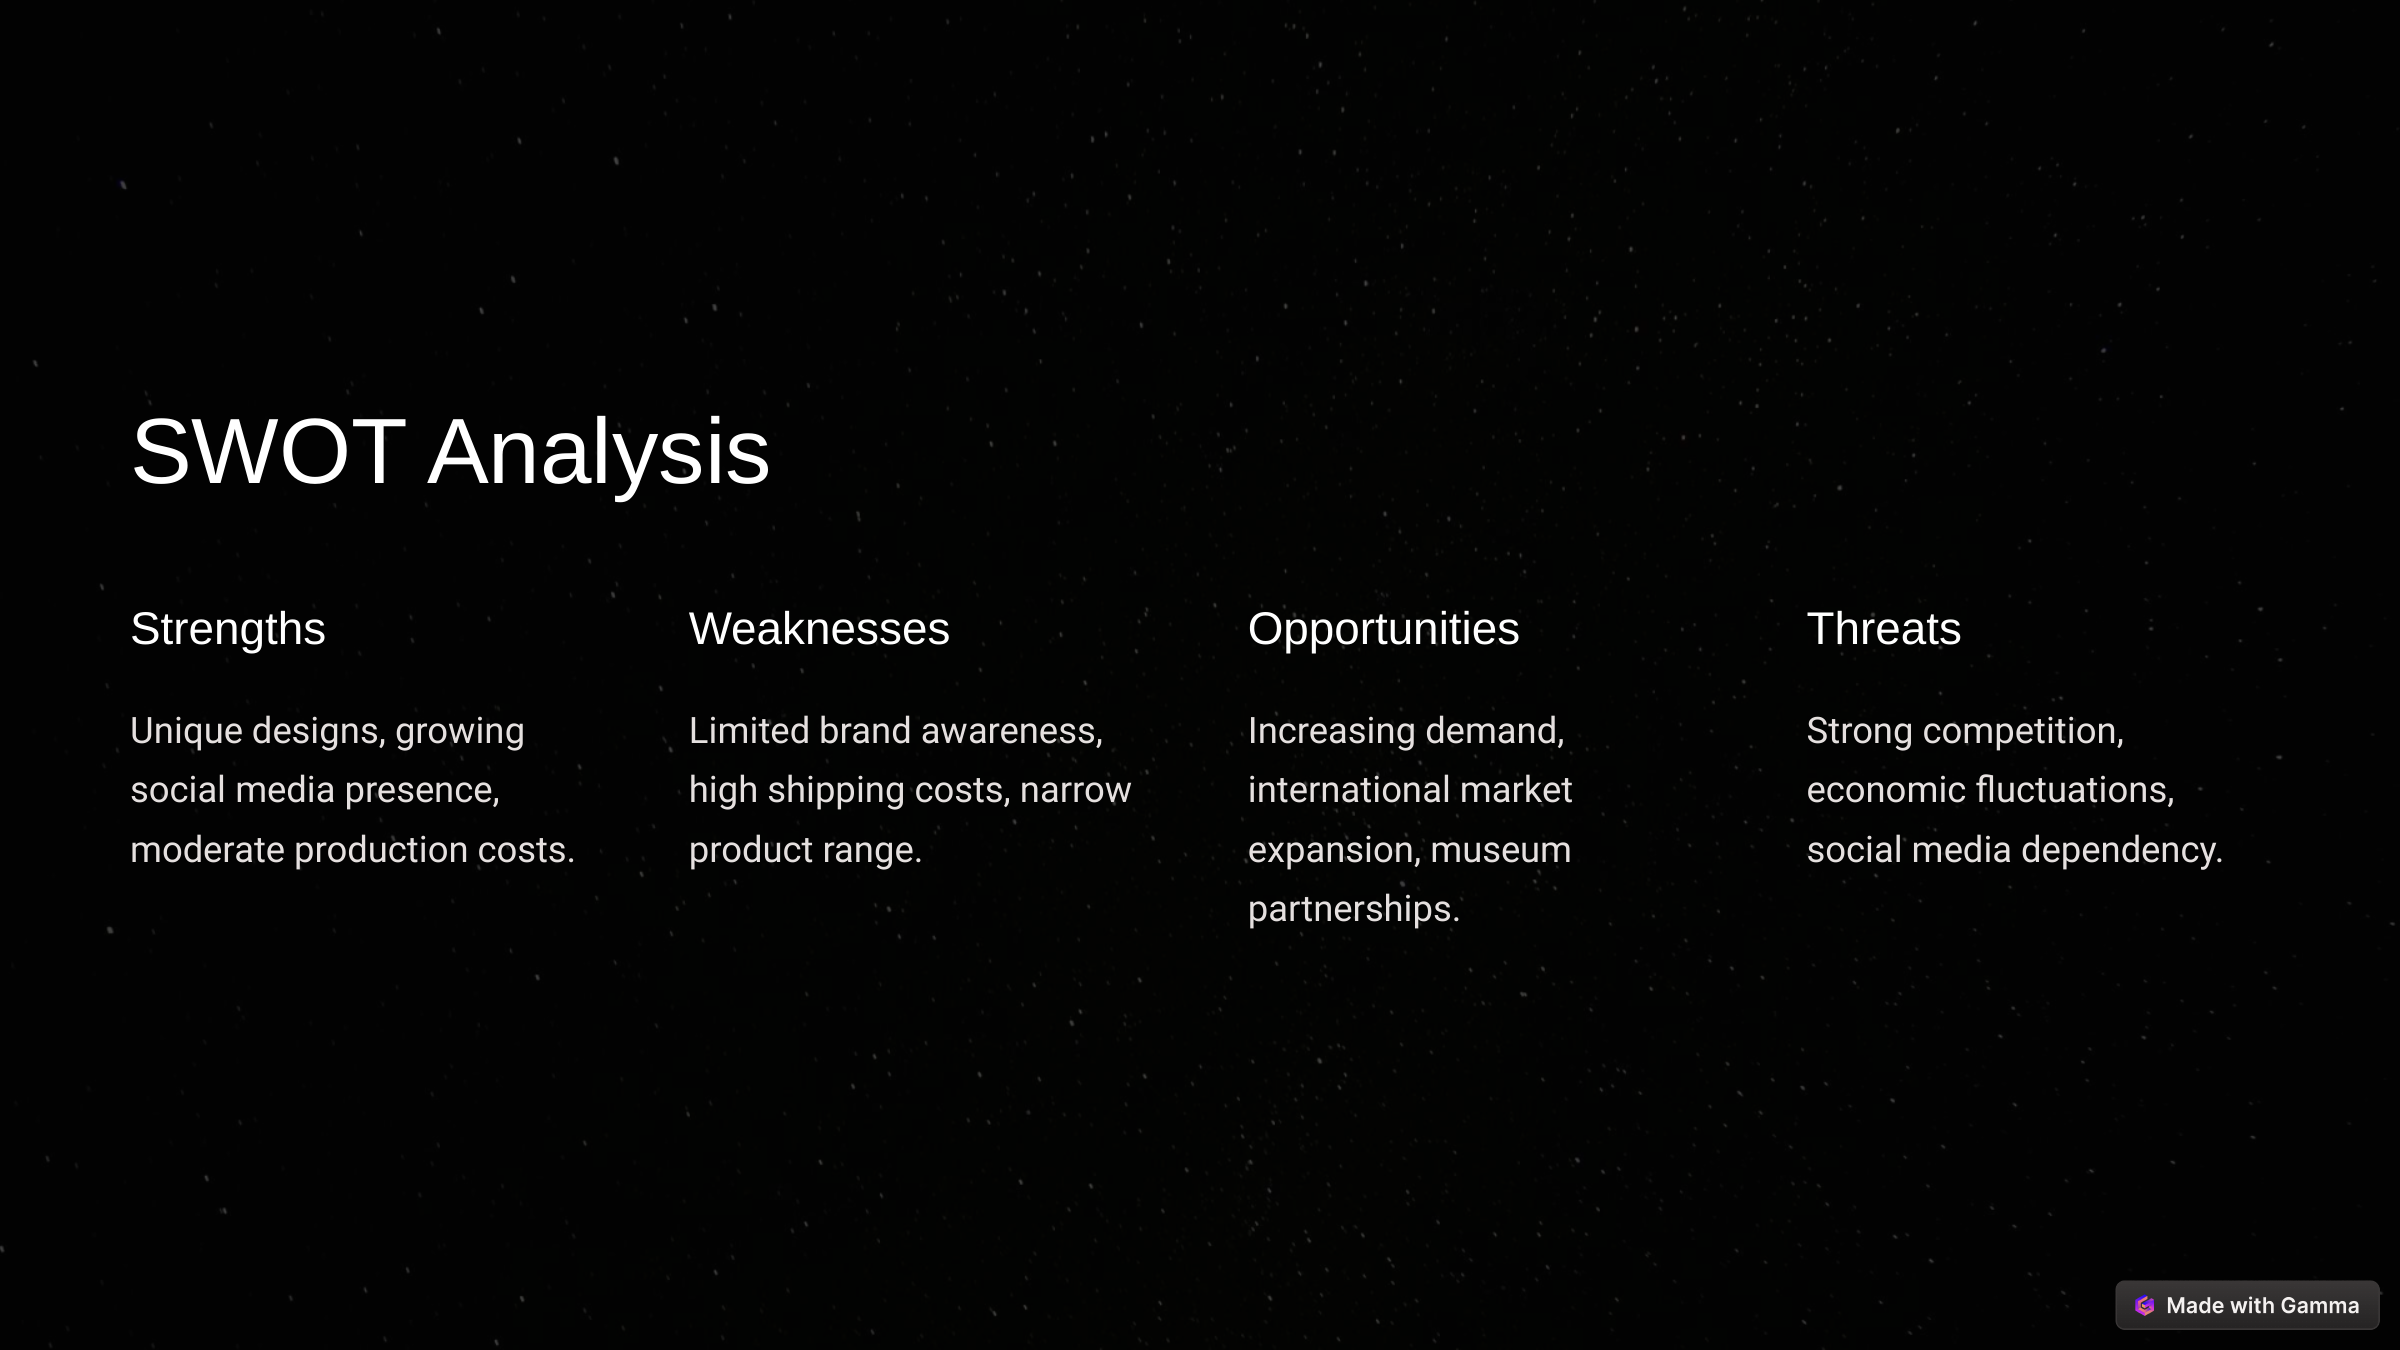

SWOT Analysis
Strengths
Weaknesses
Opportunities
Threats
Unique designs, growing social media presence, moderate production costs.
Limited brand awareness, high shipping costs, narrow product range.
Increasing demand, international market expansion, museum partnerships.
Strong competition, economic fluctuations, social media dependency.